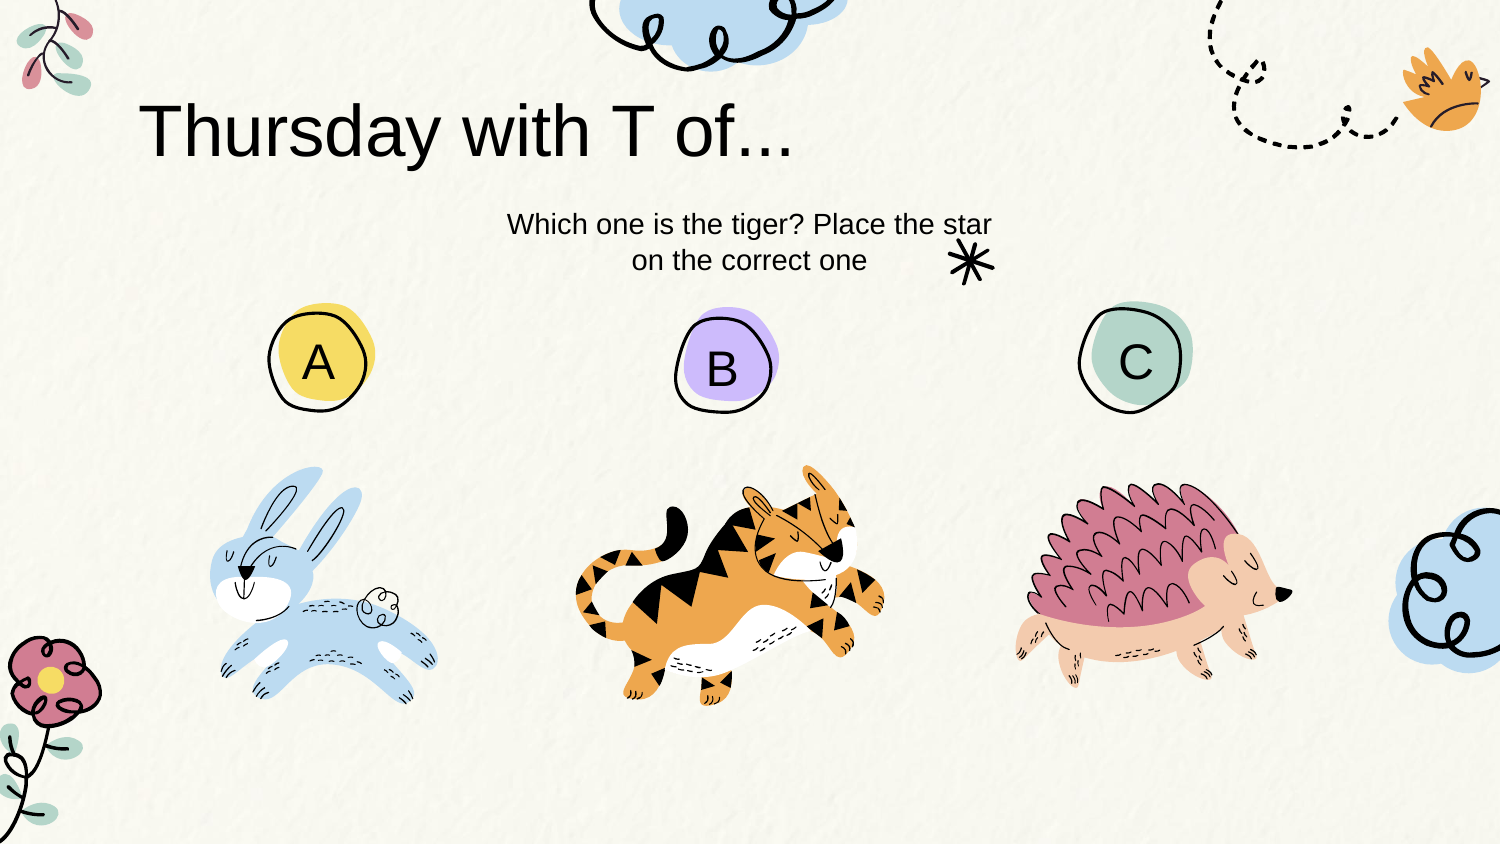

# Thursday with T of...
Which one is the tiger? Place the star on the correct one

A
C
B